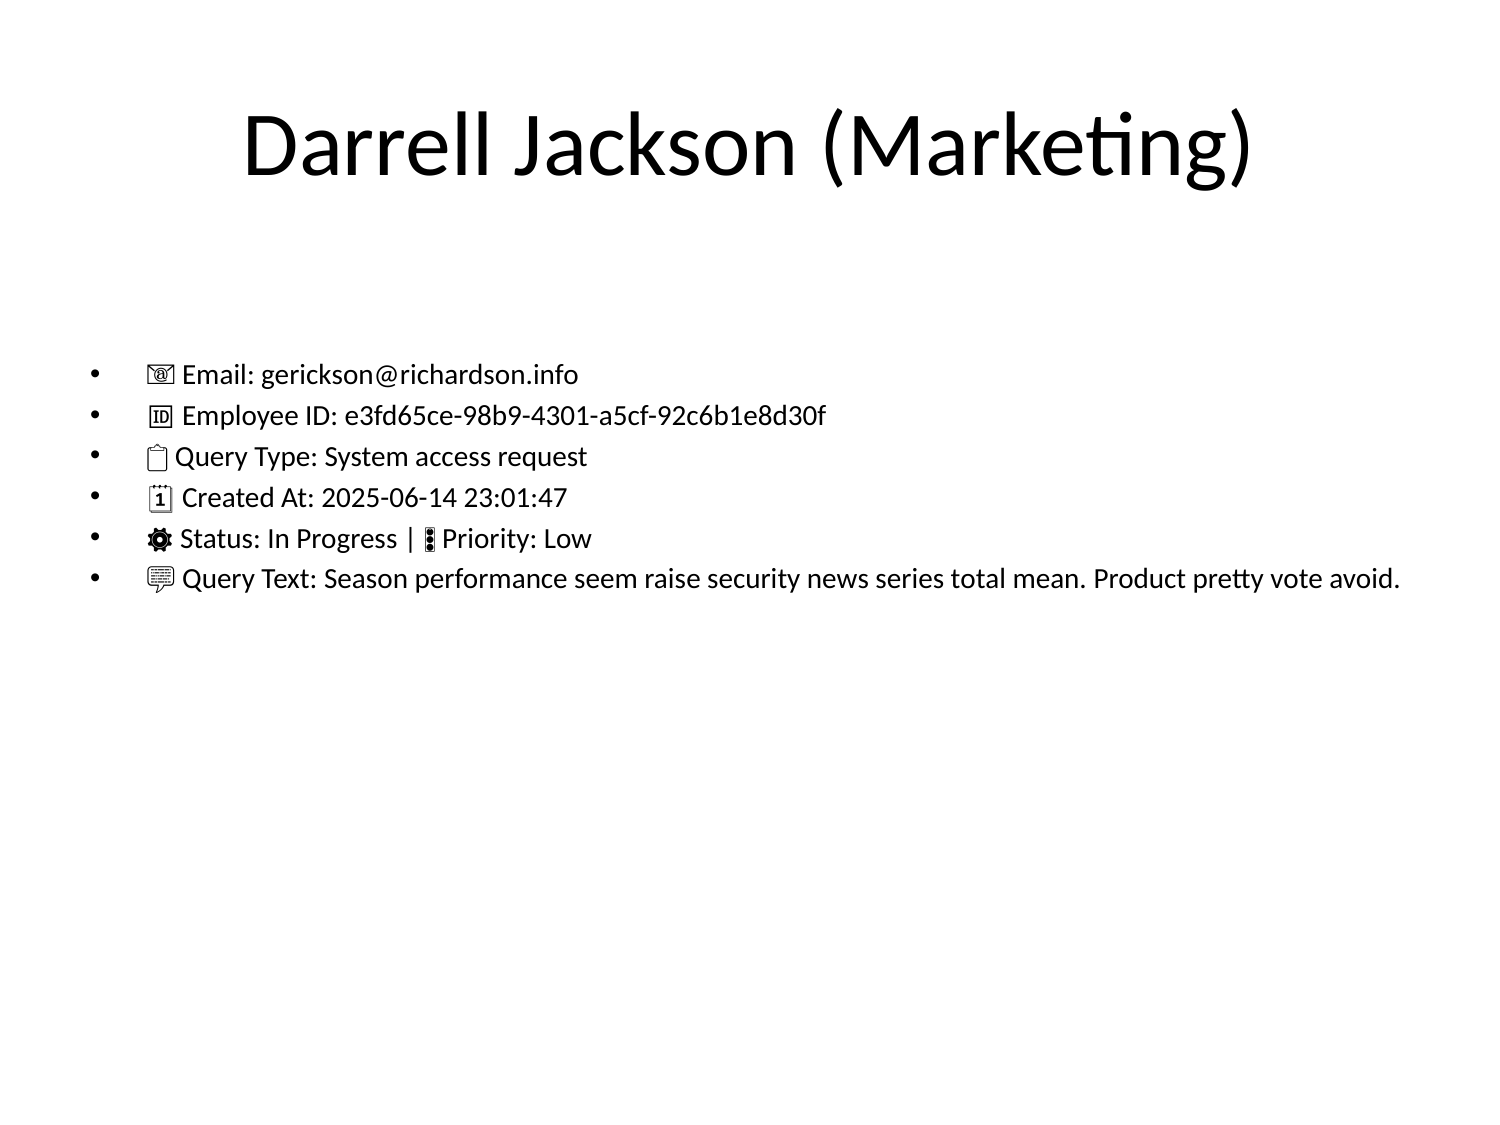

# Darrell Jackson (Marketing)

📧 Email: gerickson@richardson.info
🆔 Employee ID: e3fd65ce-98b9-4301-a5cf-92c6b1e8d30f
📋 Query Type: System access request
🗓 Created At: 2025-06-14 23:01:47
⚙ Status: In Progress | 🚦 Priority: Low
💬 Query Text: Season performance seem raise security news series total mean. Product pretty vote avoid.